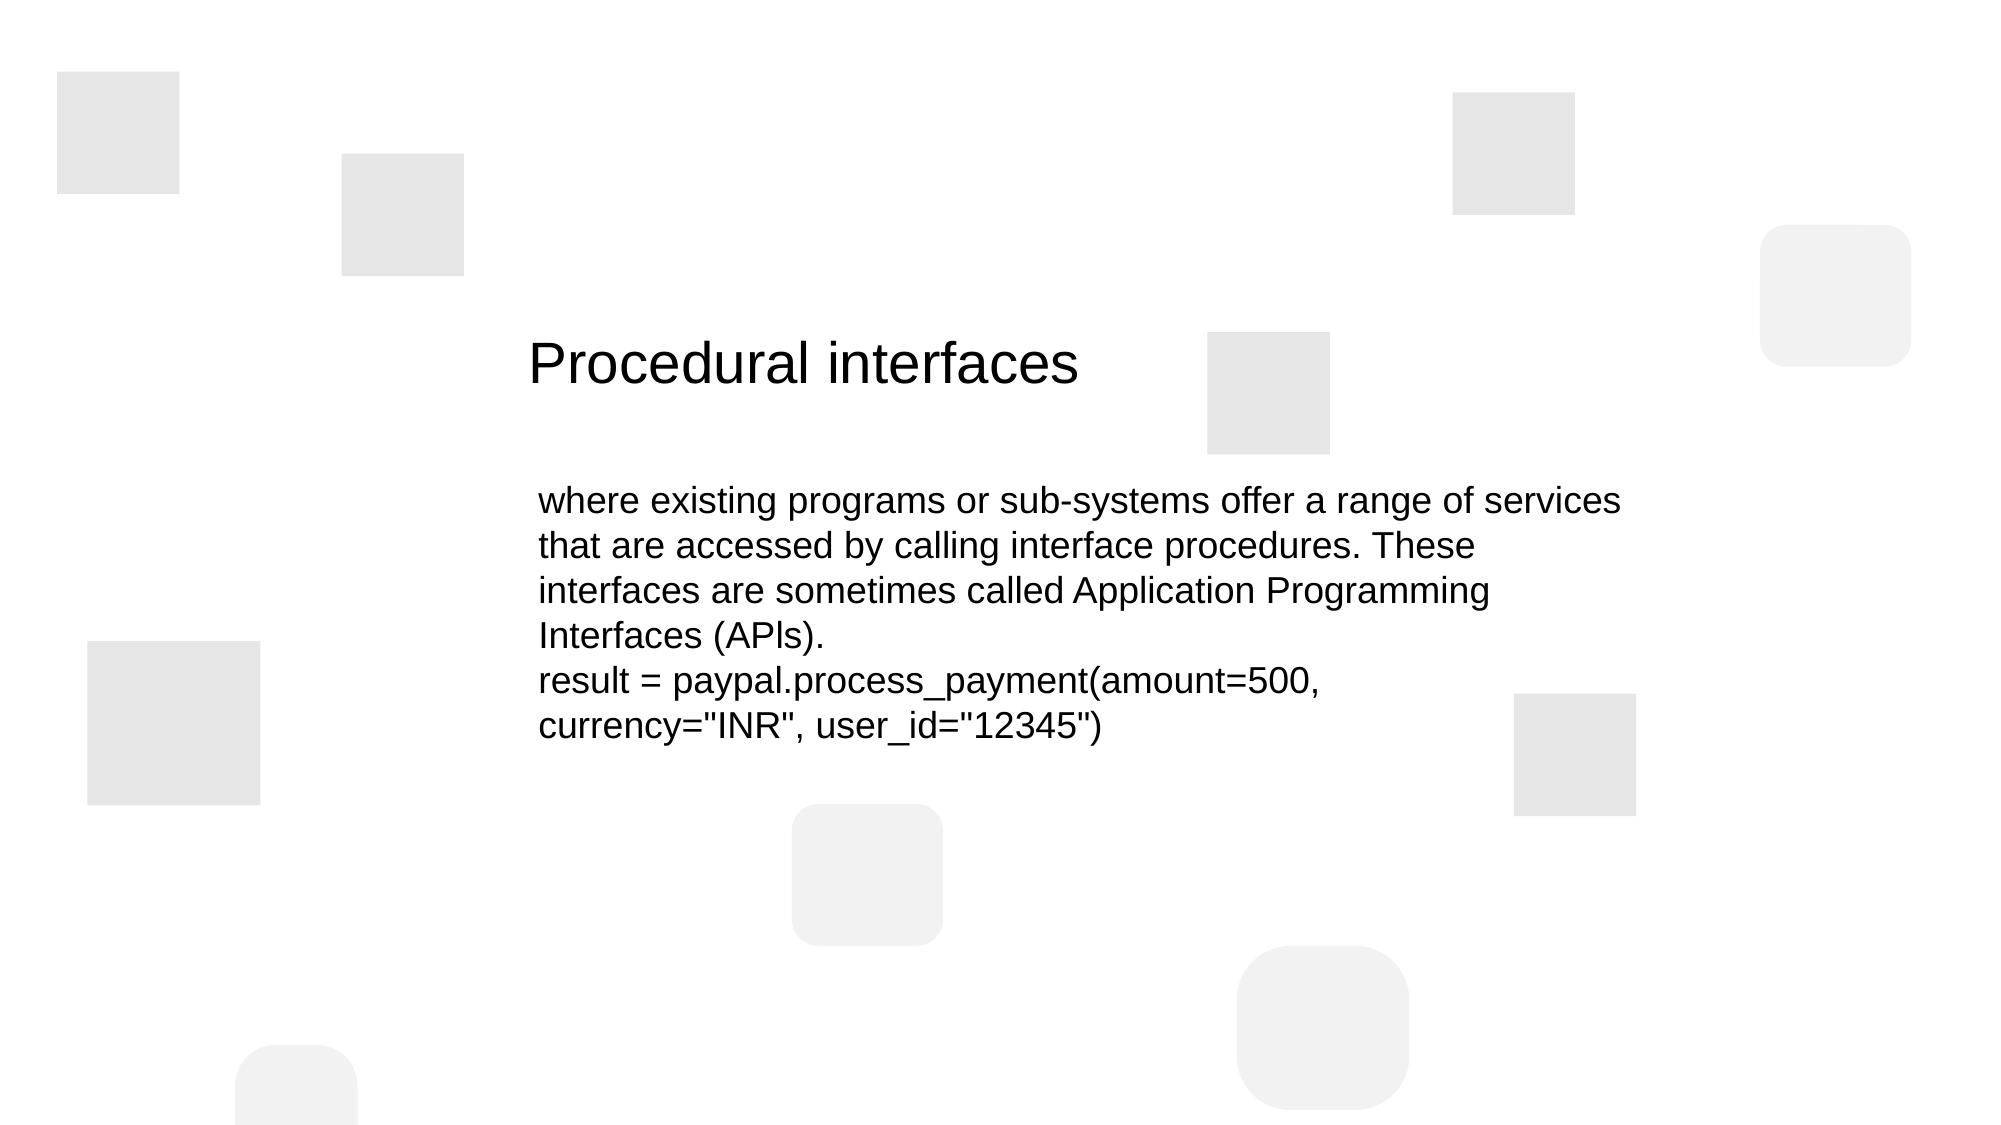

Procedural interfaces

where existing programs or sub-systems offer a range of services that are accessed by calling interface procedures. These interfaces are sometimes called Application Programming Interfaces (APls).

result = paypal.process_payment(amount=500, currency="INR", user_id="12345")